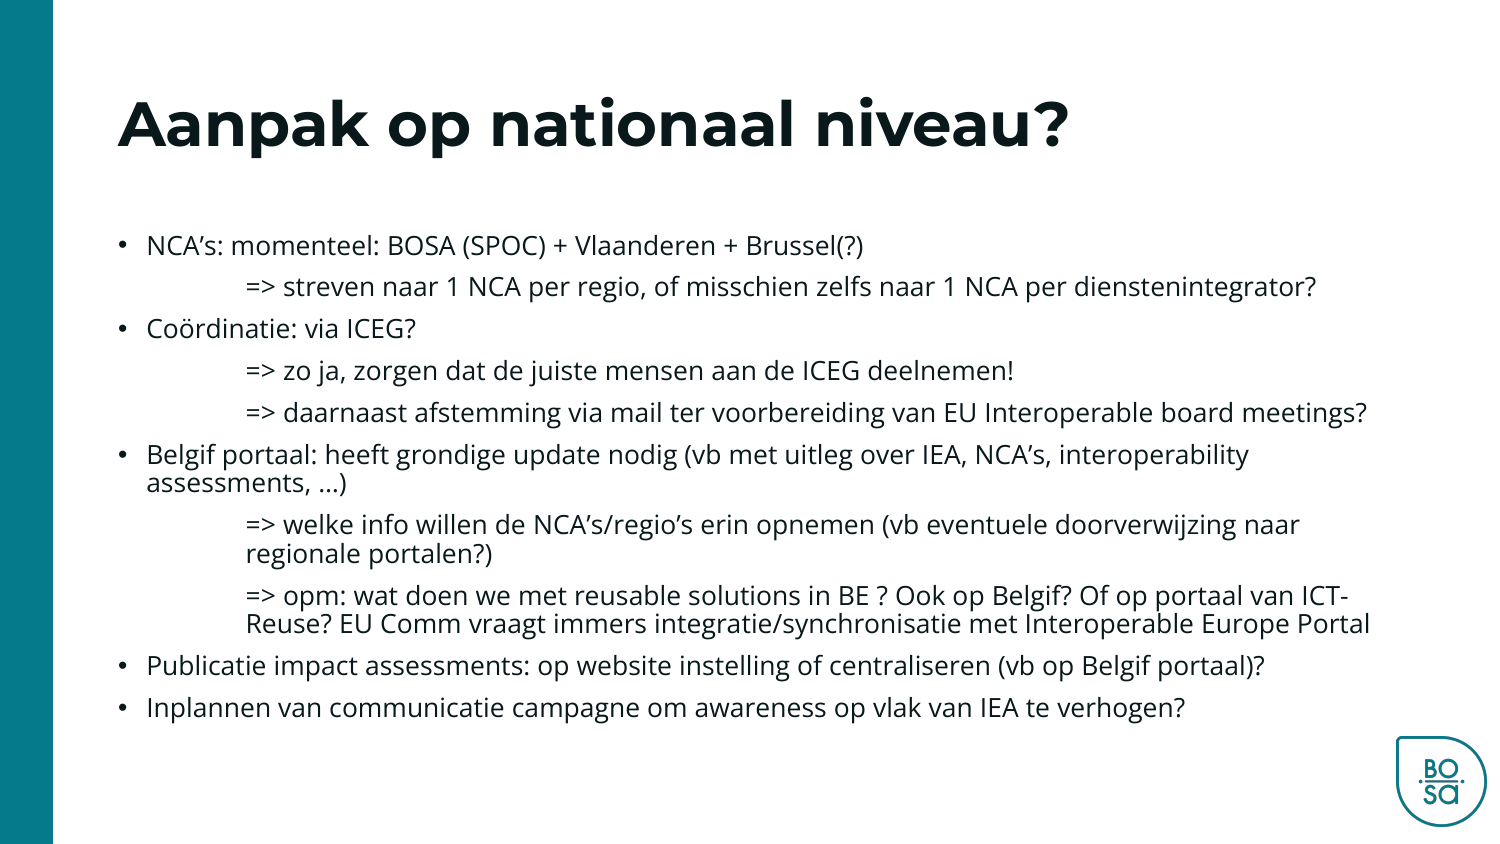

# Aanpak op nationaal niveau?
NCA’s: momenteel: BOSA (SPOC) + Vlaanderen + Brussel(?)
	=> streven naar 1 NCA per regio, of misschien zelfs naar 1 NCA per dienstenintegrator?
Coördinatie: via ICEG?
	=> zo ja, zorgen dat de juiste mensen aan de ICEG deelnemen!
	=> daarnaast afstemming via mail ter voorbereiding van EU Interoperable board meetings?
Belgif portaal: heeft grondige update nodig (vb met uitleg over IEA, NCA’s, interoperability assessments, …)
	=> welke info willen de NCA’s/regio’s erin opnemen (vb eventuele doorverwijzing naar 	regionale portalen?)
	=> opm: wat doen we met reusable solutions in BE ? Ook op Belgif? Of op portaal van ICT-	Reuse? EU Comm vraagt immers integratie/synchronisatie met Interoperable Europe Portal
Publicatie impact assessments: op website instelling of centraliseren (vb op Belgif portaal)?
Inplannen van communicatie campagne om awareness op vlak van IEA te verhogen?